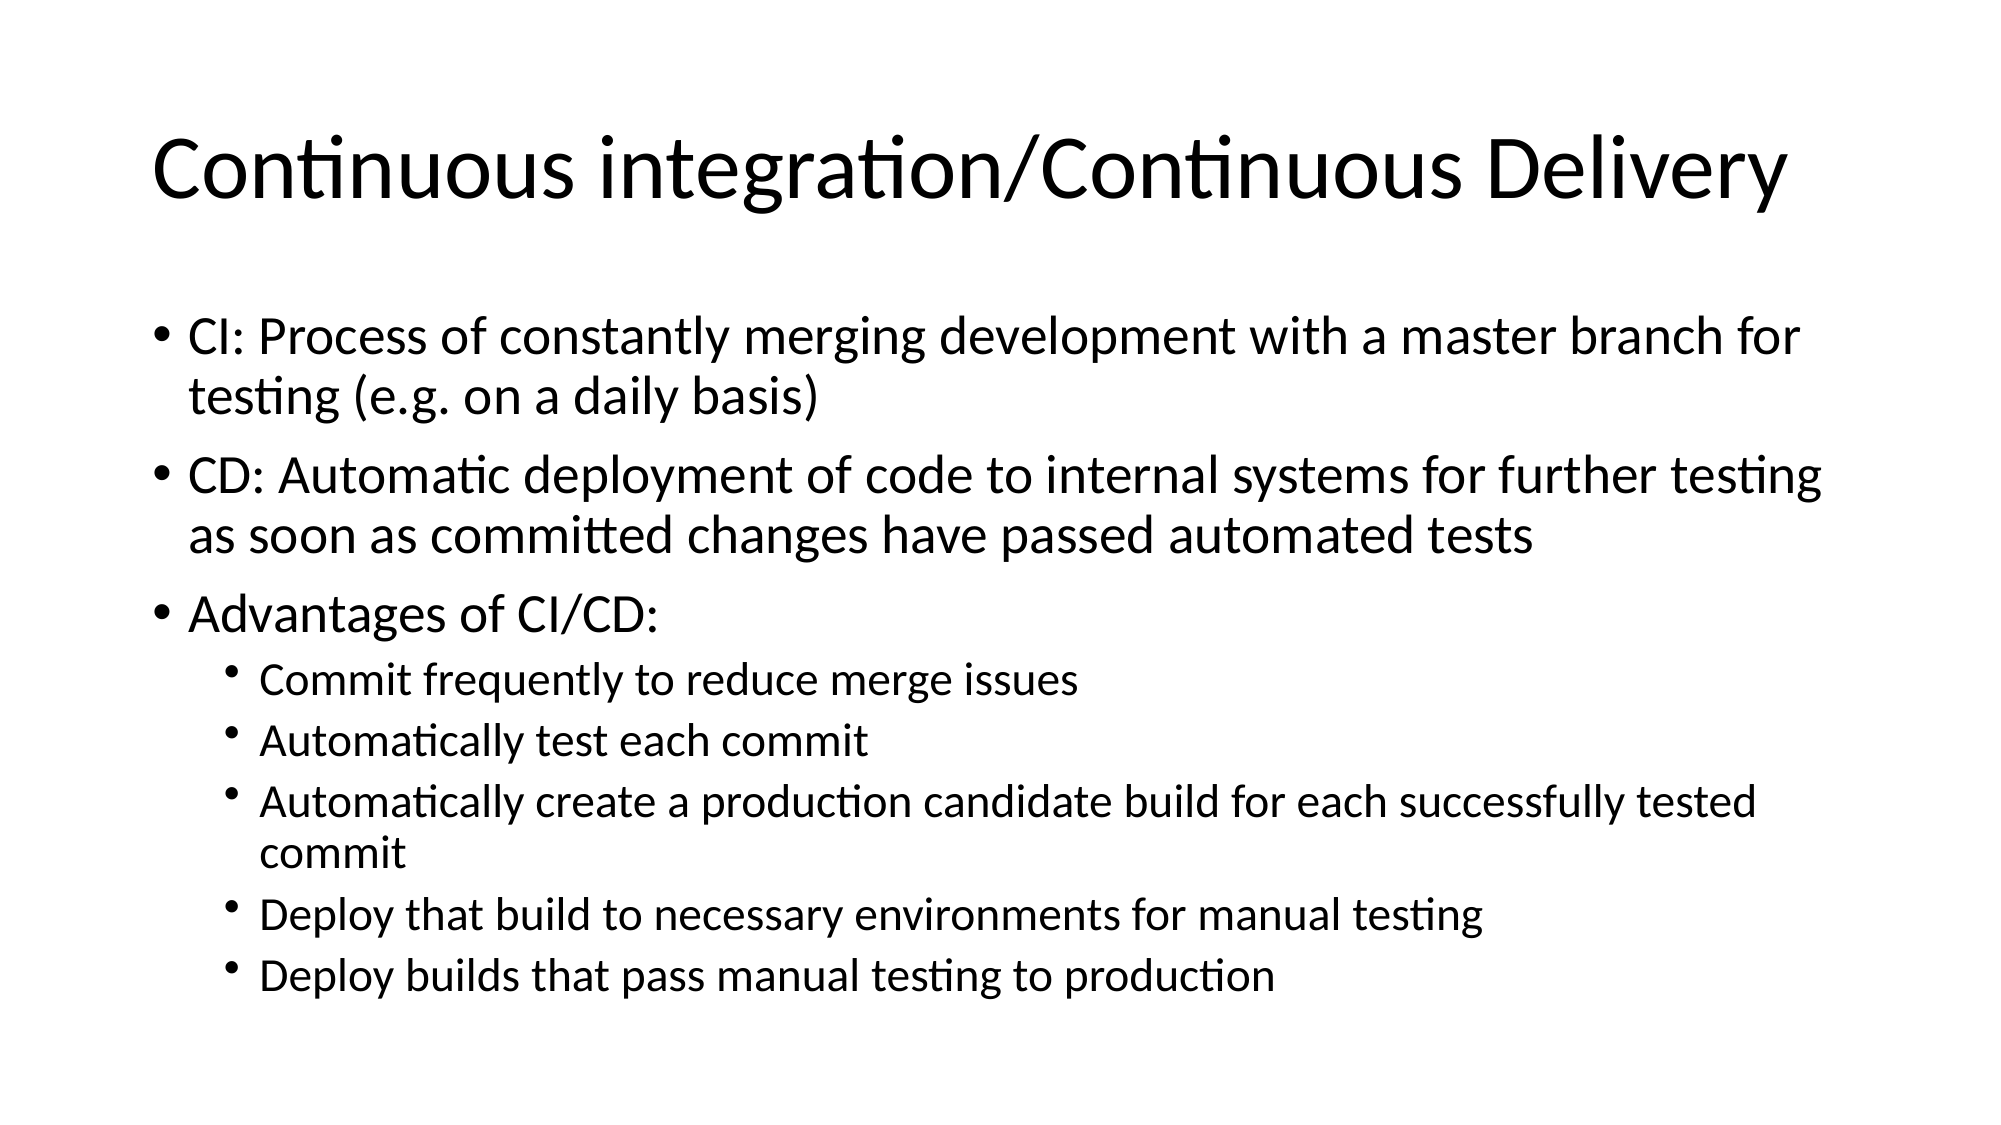

# Continuous integration/Continuous Delivery
CI: Process of constantly merging development with a master branch for testing (e.g. on a daily basis)
CD: Automatic deployment of code to internal systems for further testing as soon as committed changes have passed automated tests
Advantages of CI/CD:
Commit frequently to reduce merge issues
Automatically test each commit
Automatically create a production candidate build for each successfully tested commit
Deploy that build to necessary environments for manual testing
Deploy builds that pass manual testing to production